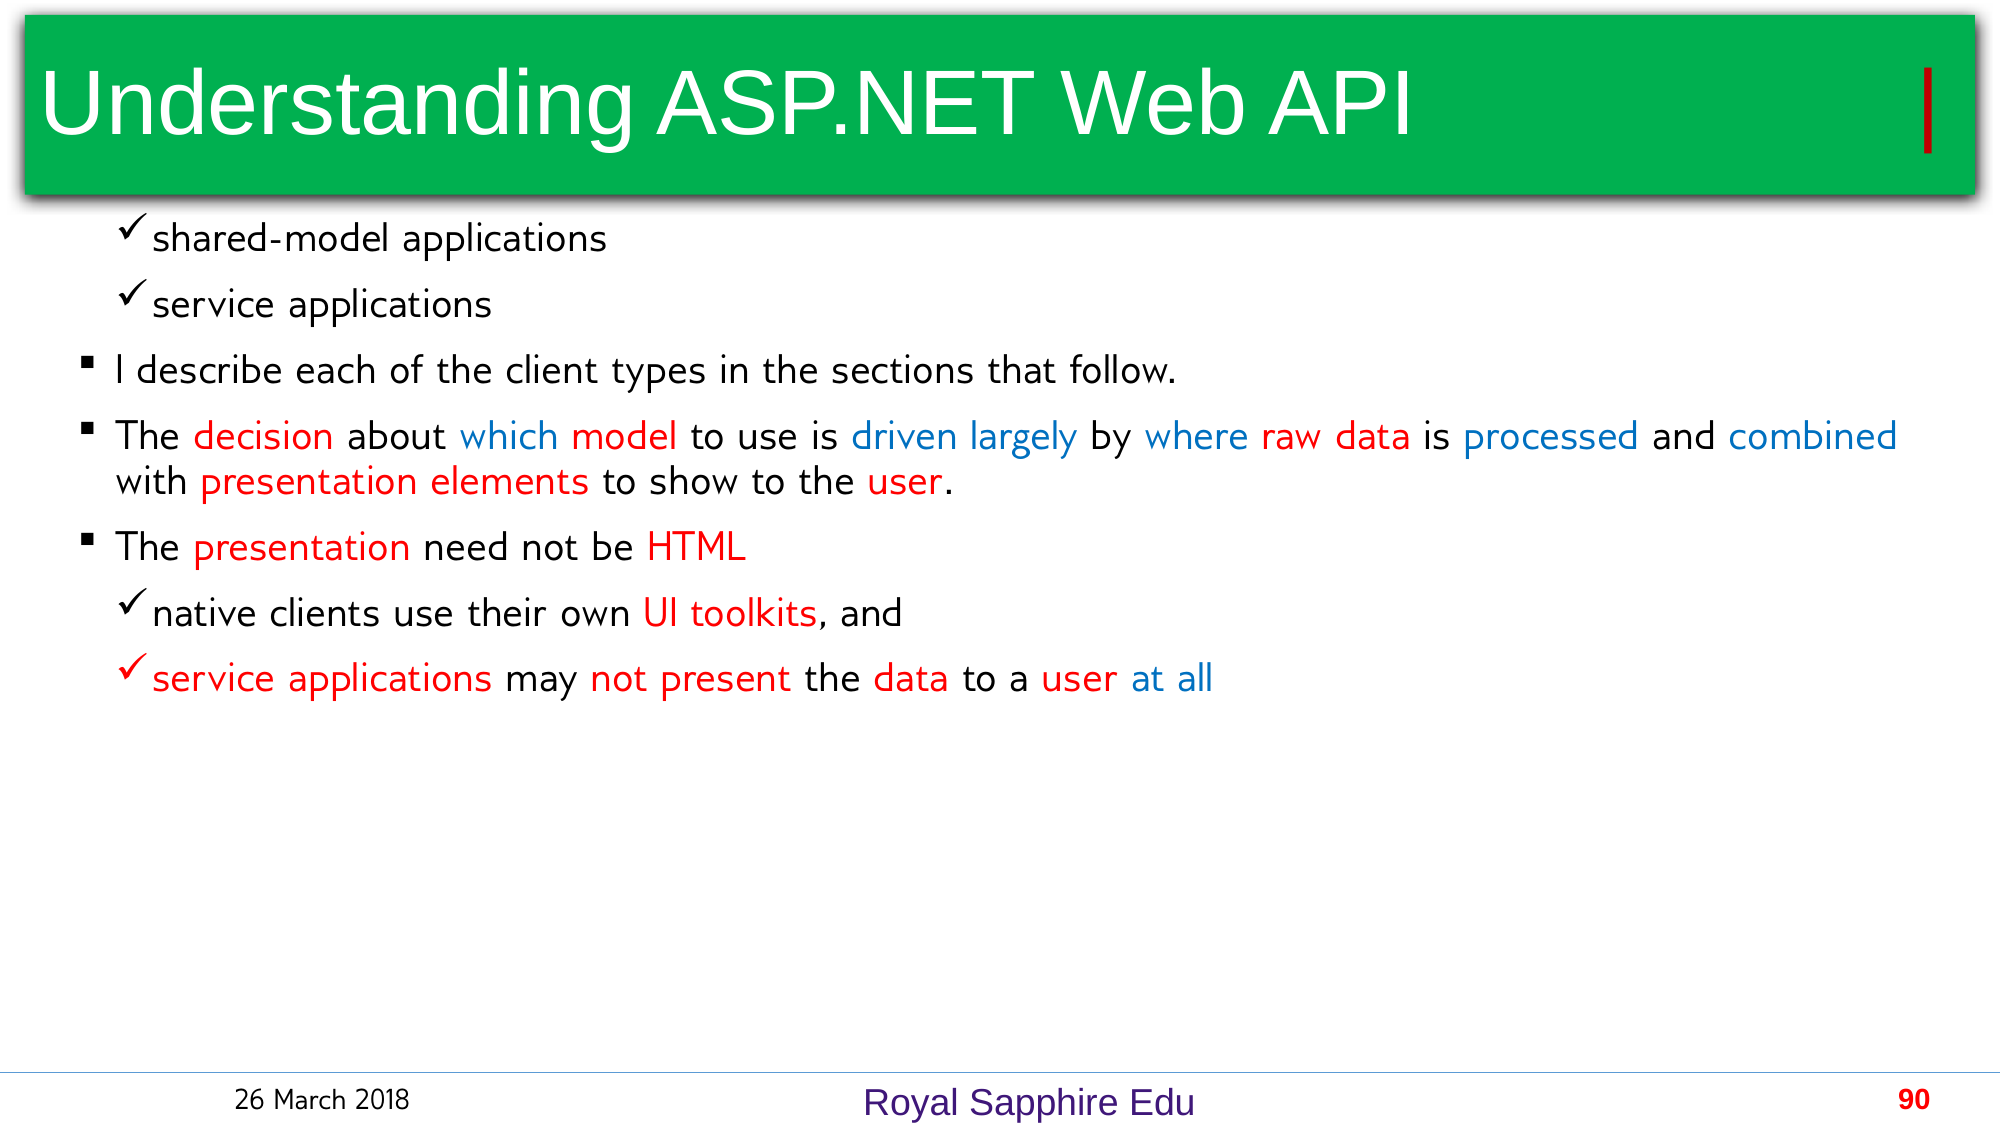

# Understanding ASP.NET Web API			   |
shared-model applications
service applications
I describe each of the client types in the sections that follow.
The decision about which model to use is driven largely by where raw data is processed and combined with presentation elements to show to the user.
The presentation need not be HTML
native clients use their own UI toolkits, and
service applications may not present the data to a user at all
26 March 2018
90